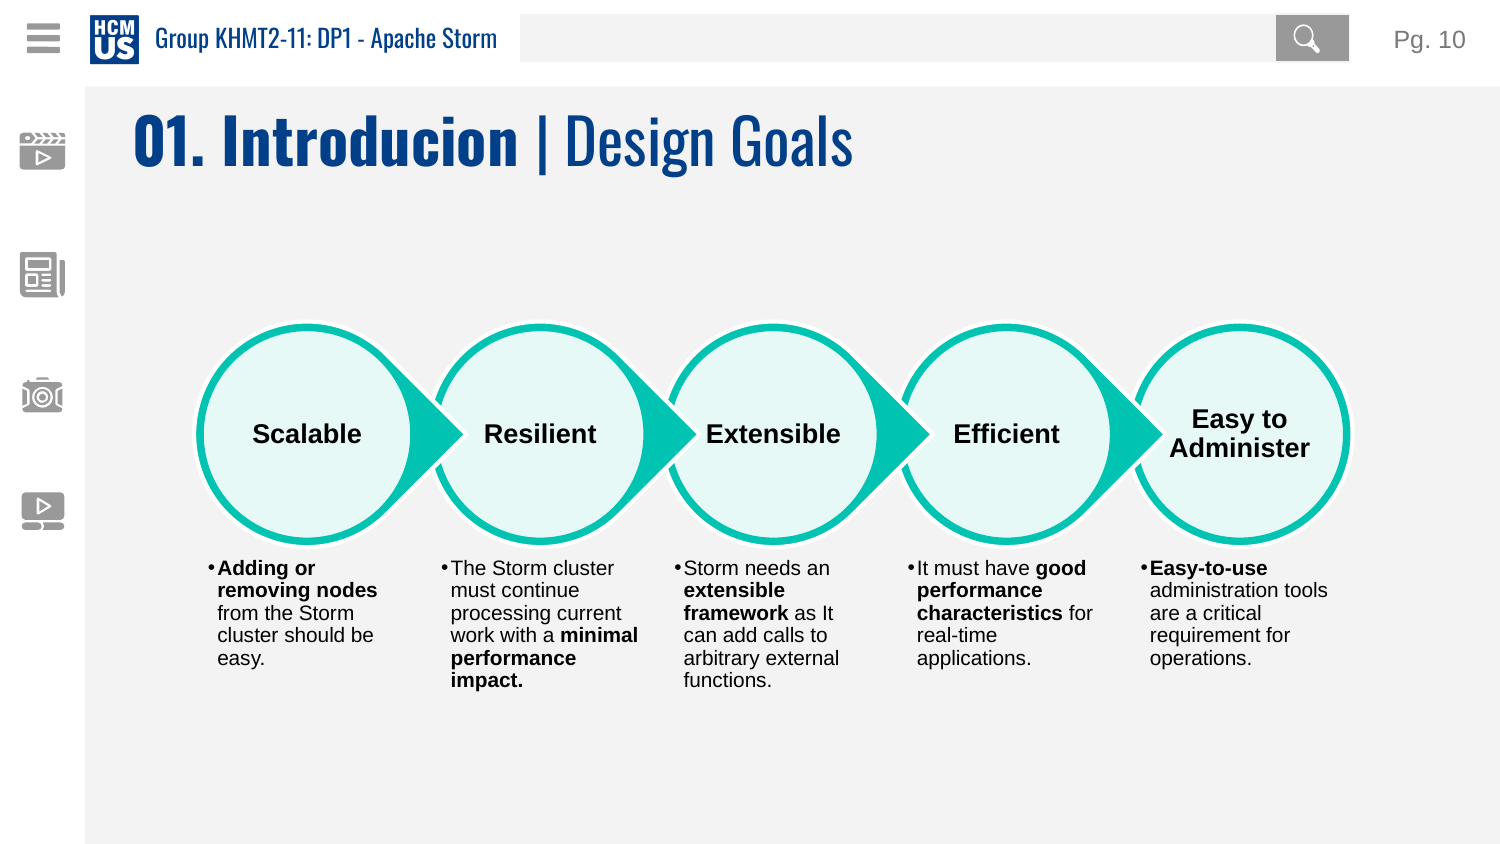

Pg. 10
# 01. Introducion | Design Goals

Scalable
Resilient
Extensible
Efficient
Easy to Administer

Adding or removing nodes from the Storm cluster should be easy.

The Storm cluster must continue processing current work with a minimal performance impact.

Storm needs an extensible framework as It can add calls to arbitrary external functions.

It must have good performance characteristics for real-time applications.

Easy-to-use administration tools are a critical requirement for operations.